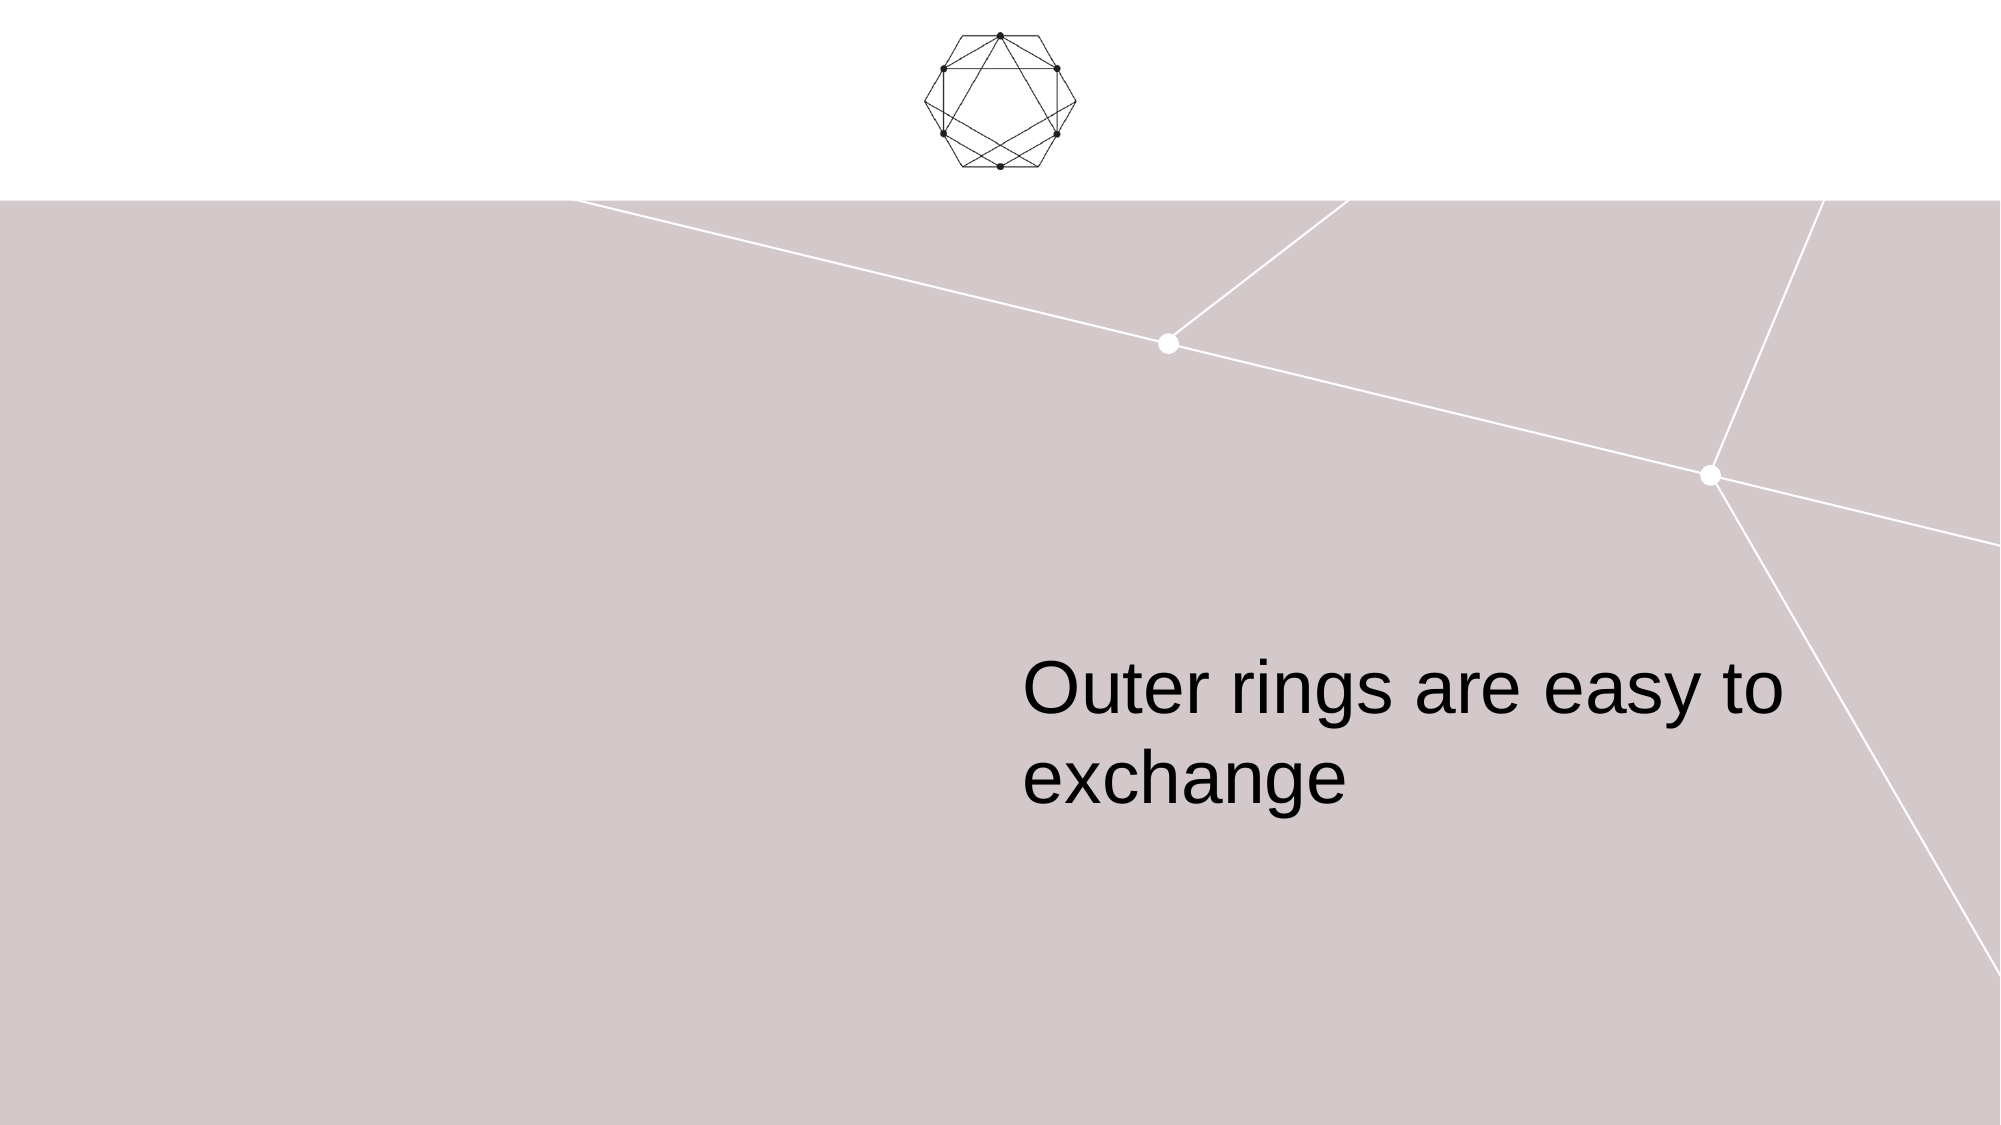

# Outer rings are easy to exchange